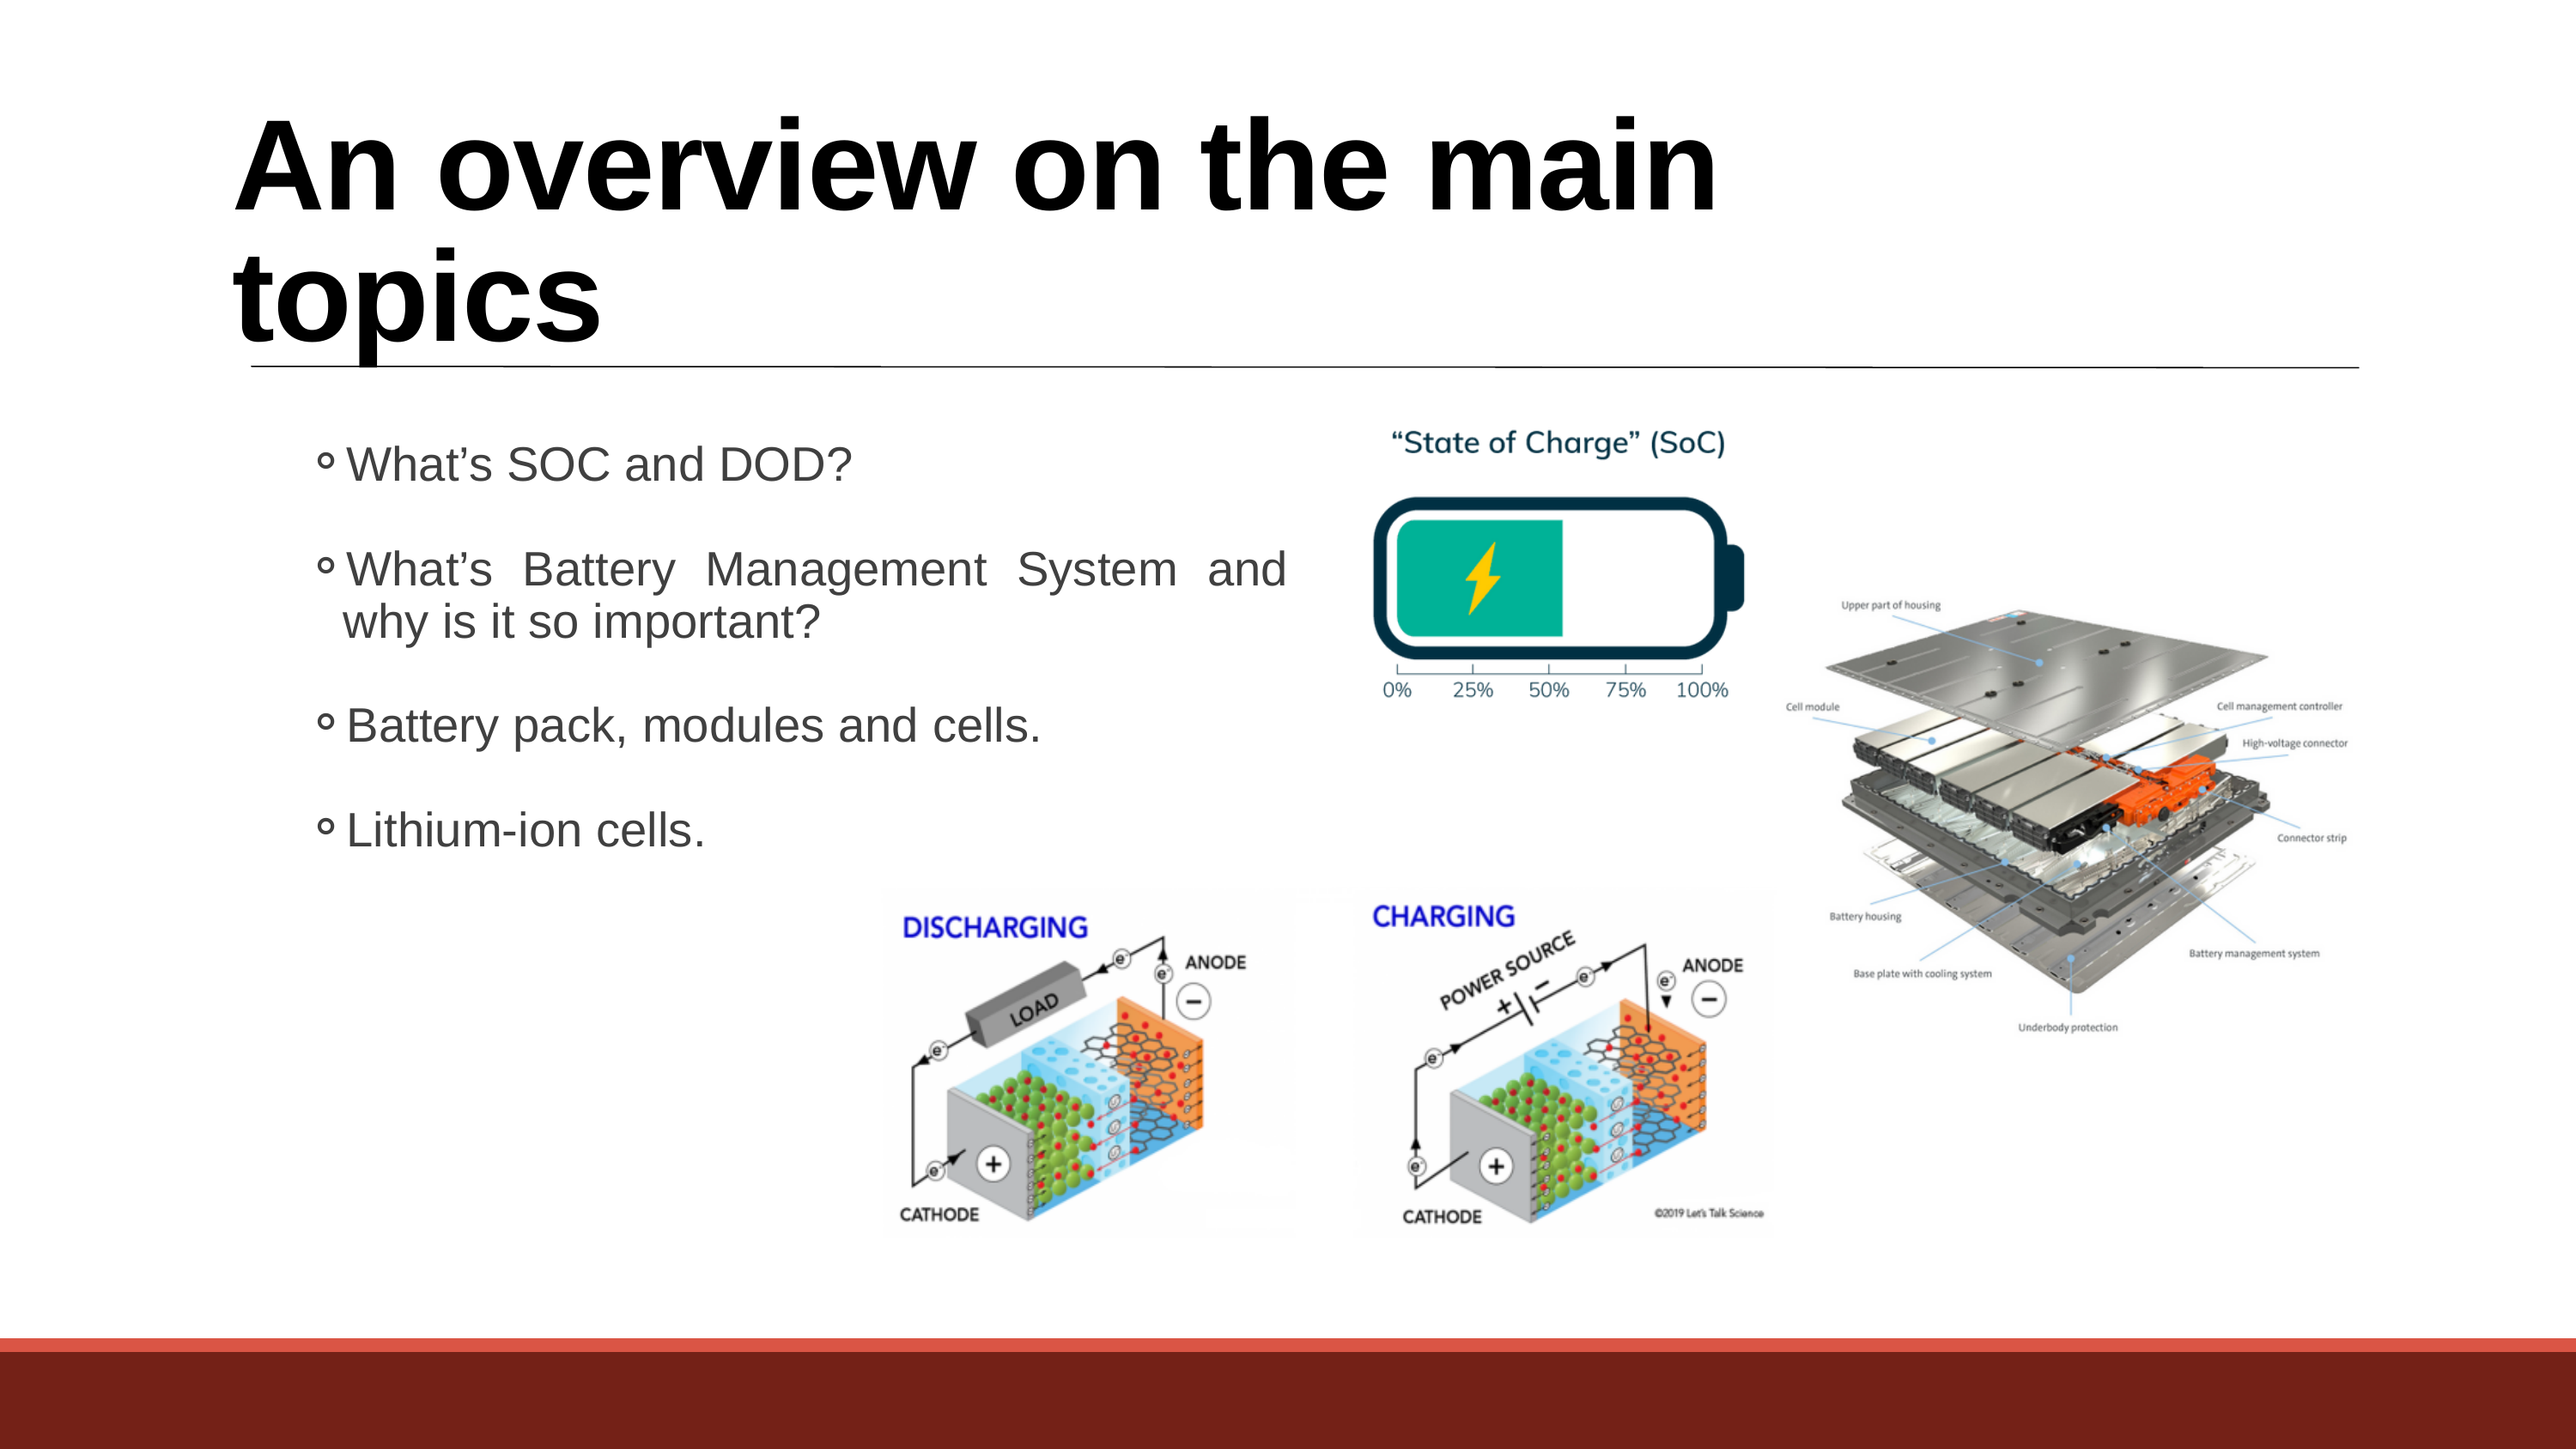

An overview on the main topics

What’s SOC and DOD?

What’s Battery Management System and why is it so important?

Battery pack, modules and cells.

Lithium-ion cells.